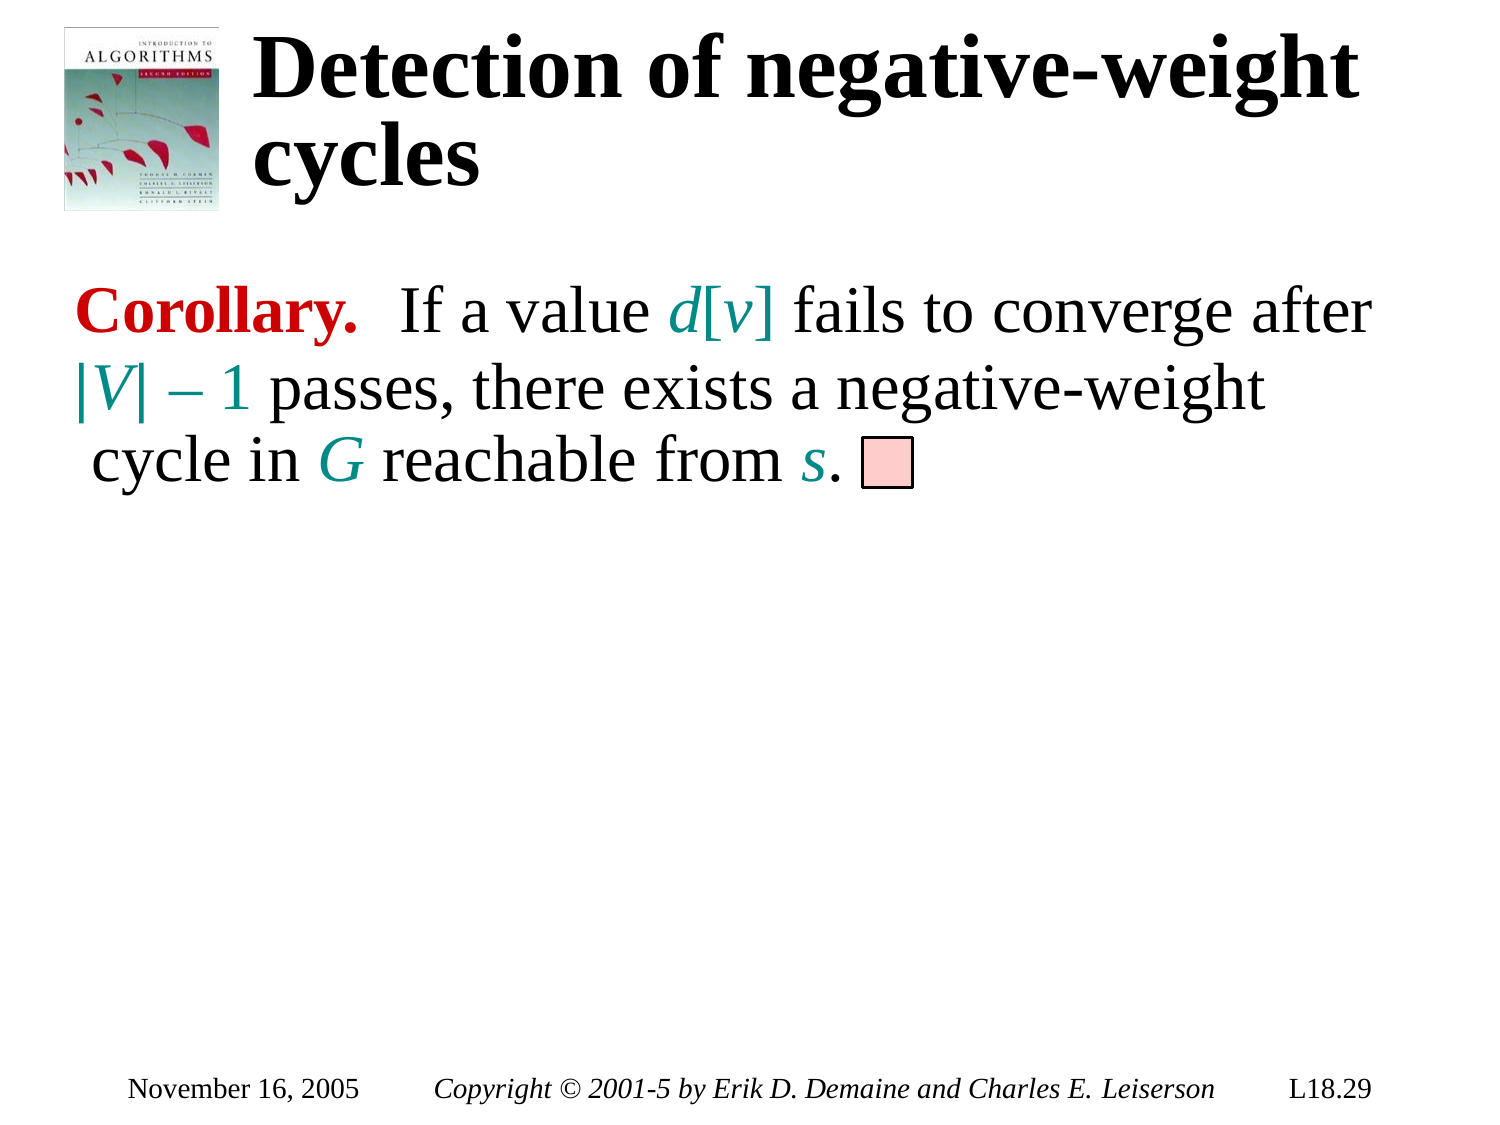

# Detection of negative-weight  cycles
Corollary.	If a value d[v] fails to converge after
|V| – 1 passes, there exists a negative-weight  cycle in G reachable from s.

November 16, 2005
Copyright © 2001-5 by Erik D. Demaine and Charles E. Leiserson
L18.29